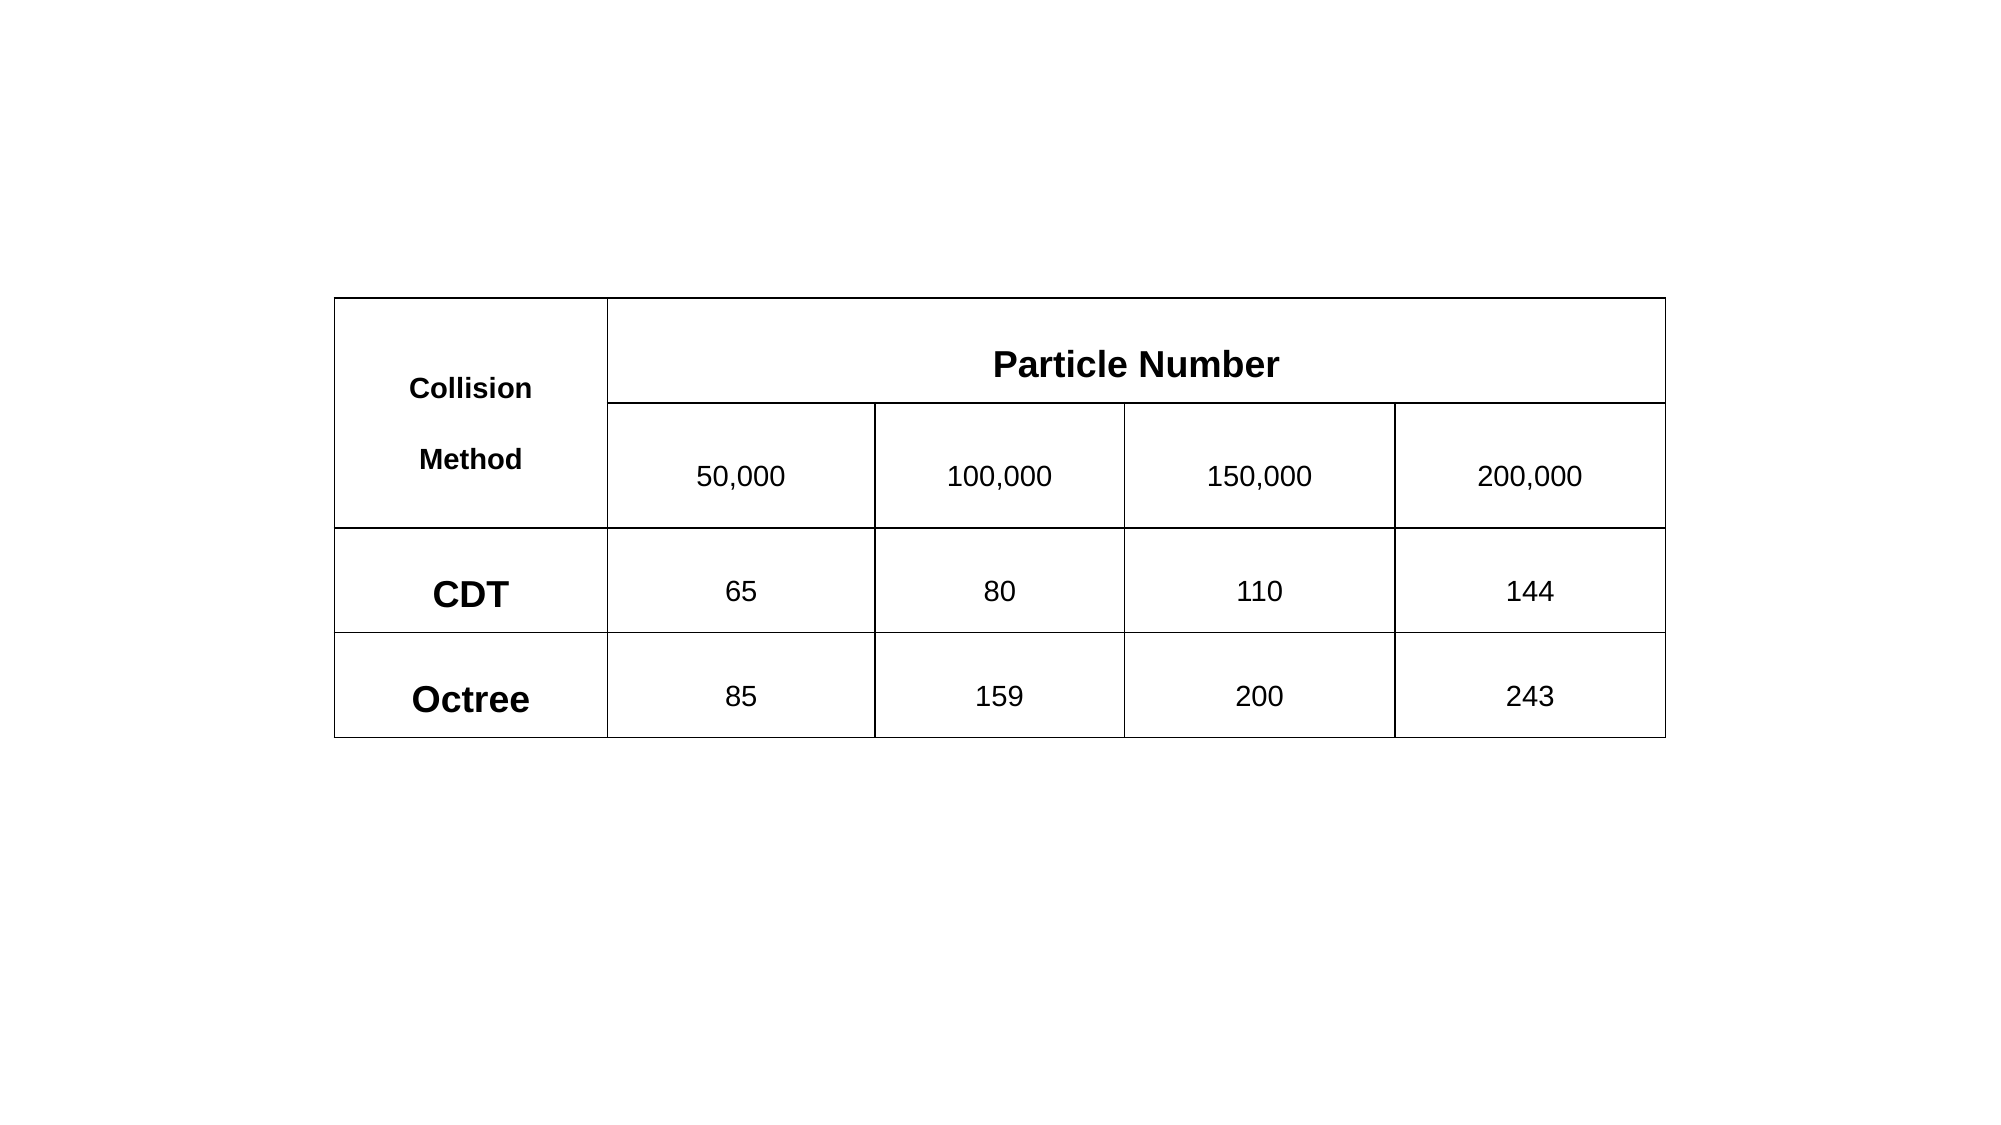

| Collision Method | Particle Number |  |  |  |
| --- | --- | --- | --- | --- |
|  | 50,000 | 100,000 | 150,000 | 200,000 |
| CDT | 65 | 80 | 110 | 144 |
| Octree | 85 | 159 | 200 | 243 |